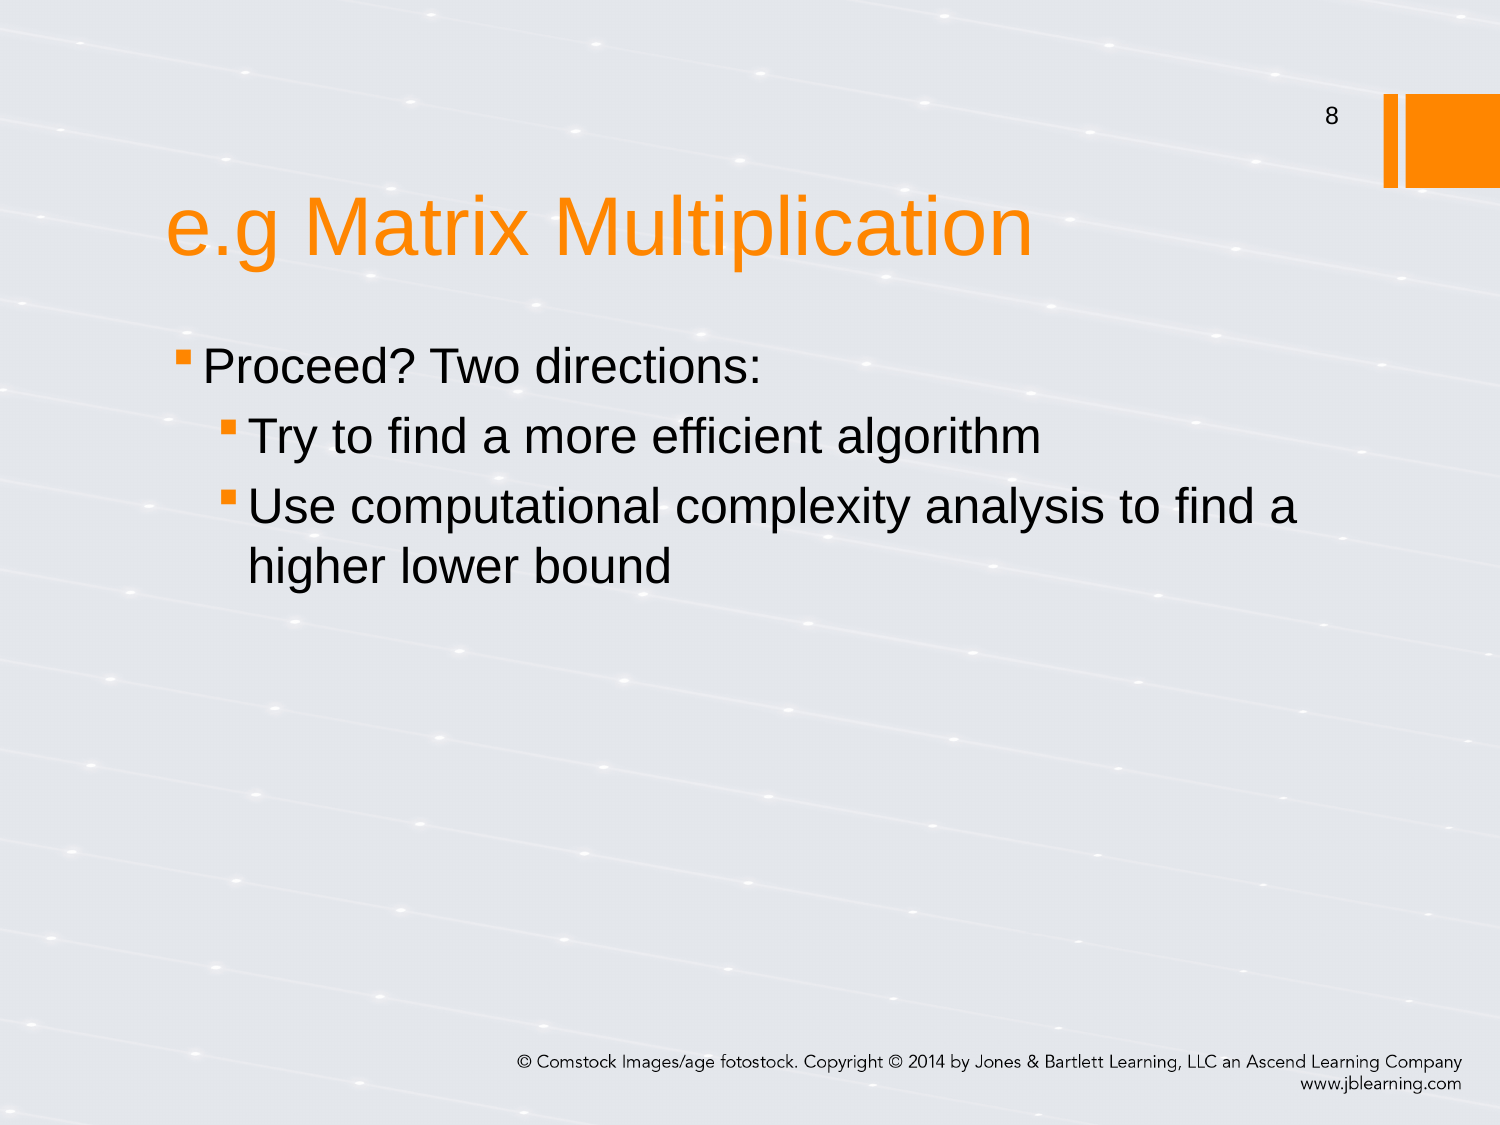

# e.g Matrix Multiplication
8
Proceed? Two directions:
Try to find a more efficient algorithm
Use computational complexity analysis to find a higher lower bound